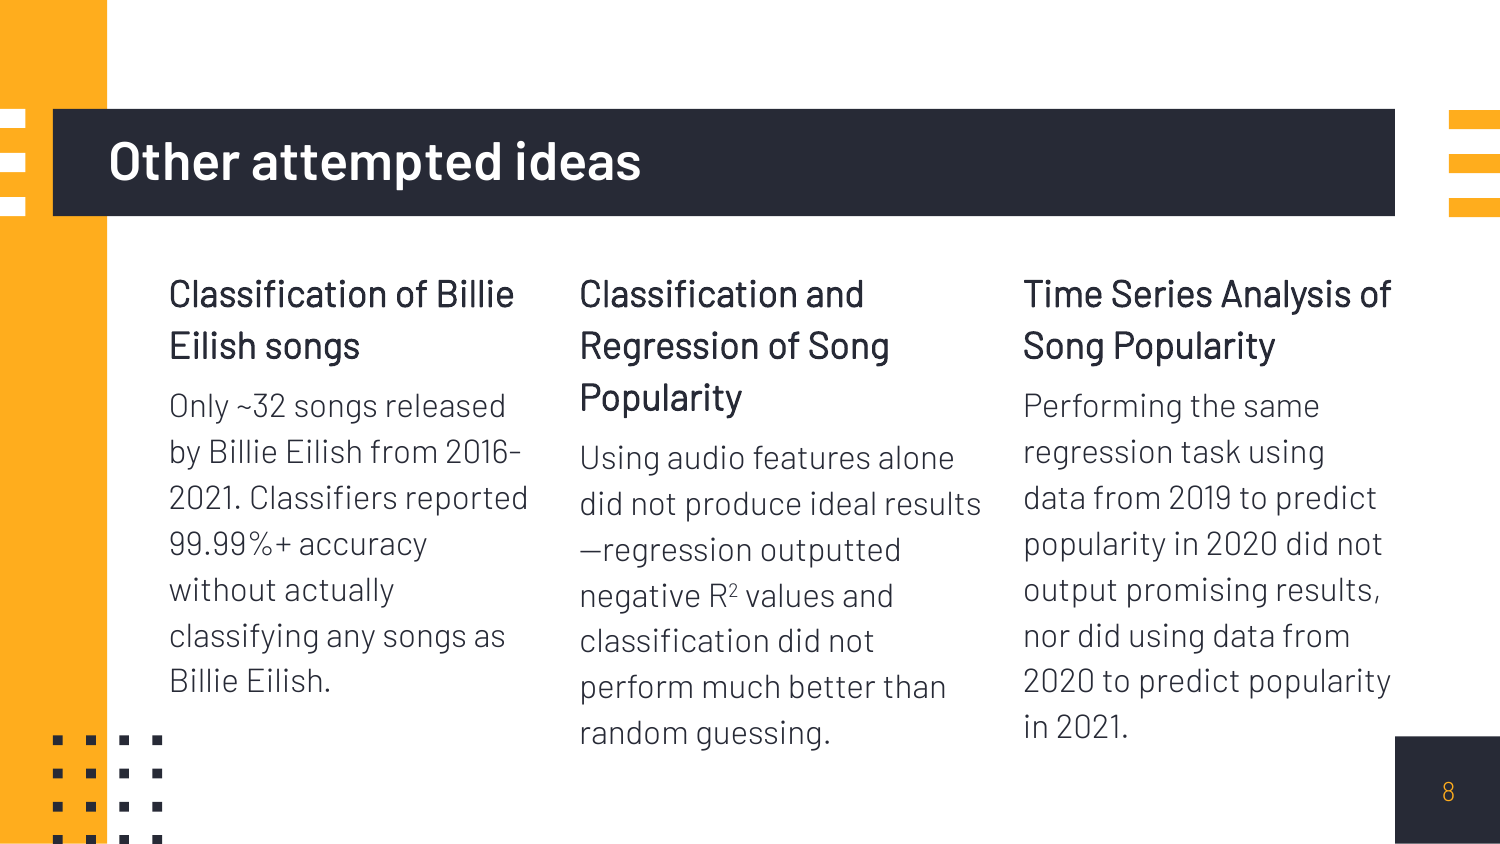

# Other attempted ideas
Classification of Billie Eilish songs
Only ~32 songs released by Billie Eilish from 2016-2021. Classifiers reported 99.99%+ accuracy without actually classifying any songs as Billie Eilish.
Classification and Regression of Song Popularity
Using audio features alone did not produce ideal results—regression outputted negative R2 values and classification did not perform much better than random guessing.

Time Series Analysis of Song Popularity
Performing the same regression task using data from 2019 to predict popularity in 2020 did not output promising results, nor did using data from 2020 to predict popularity in 2021.
8